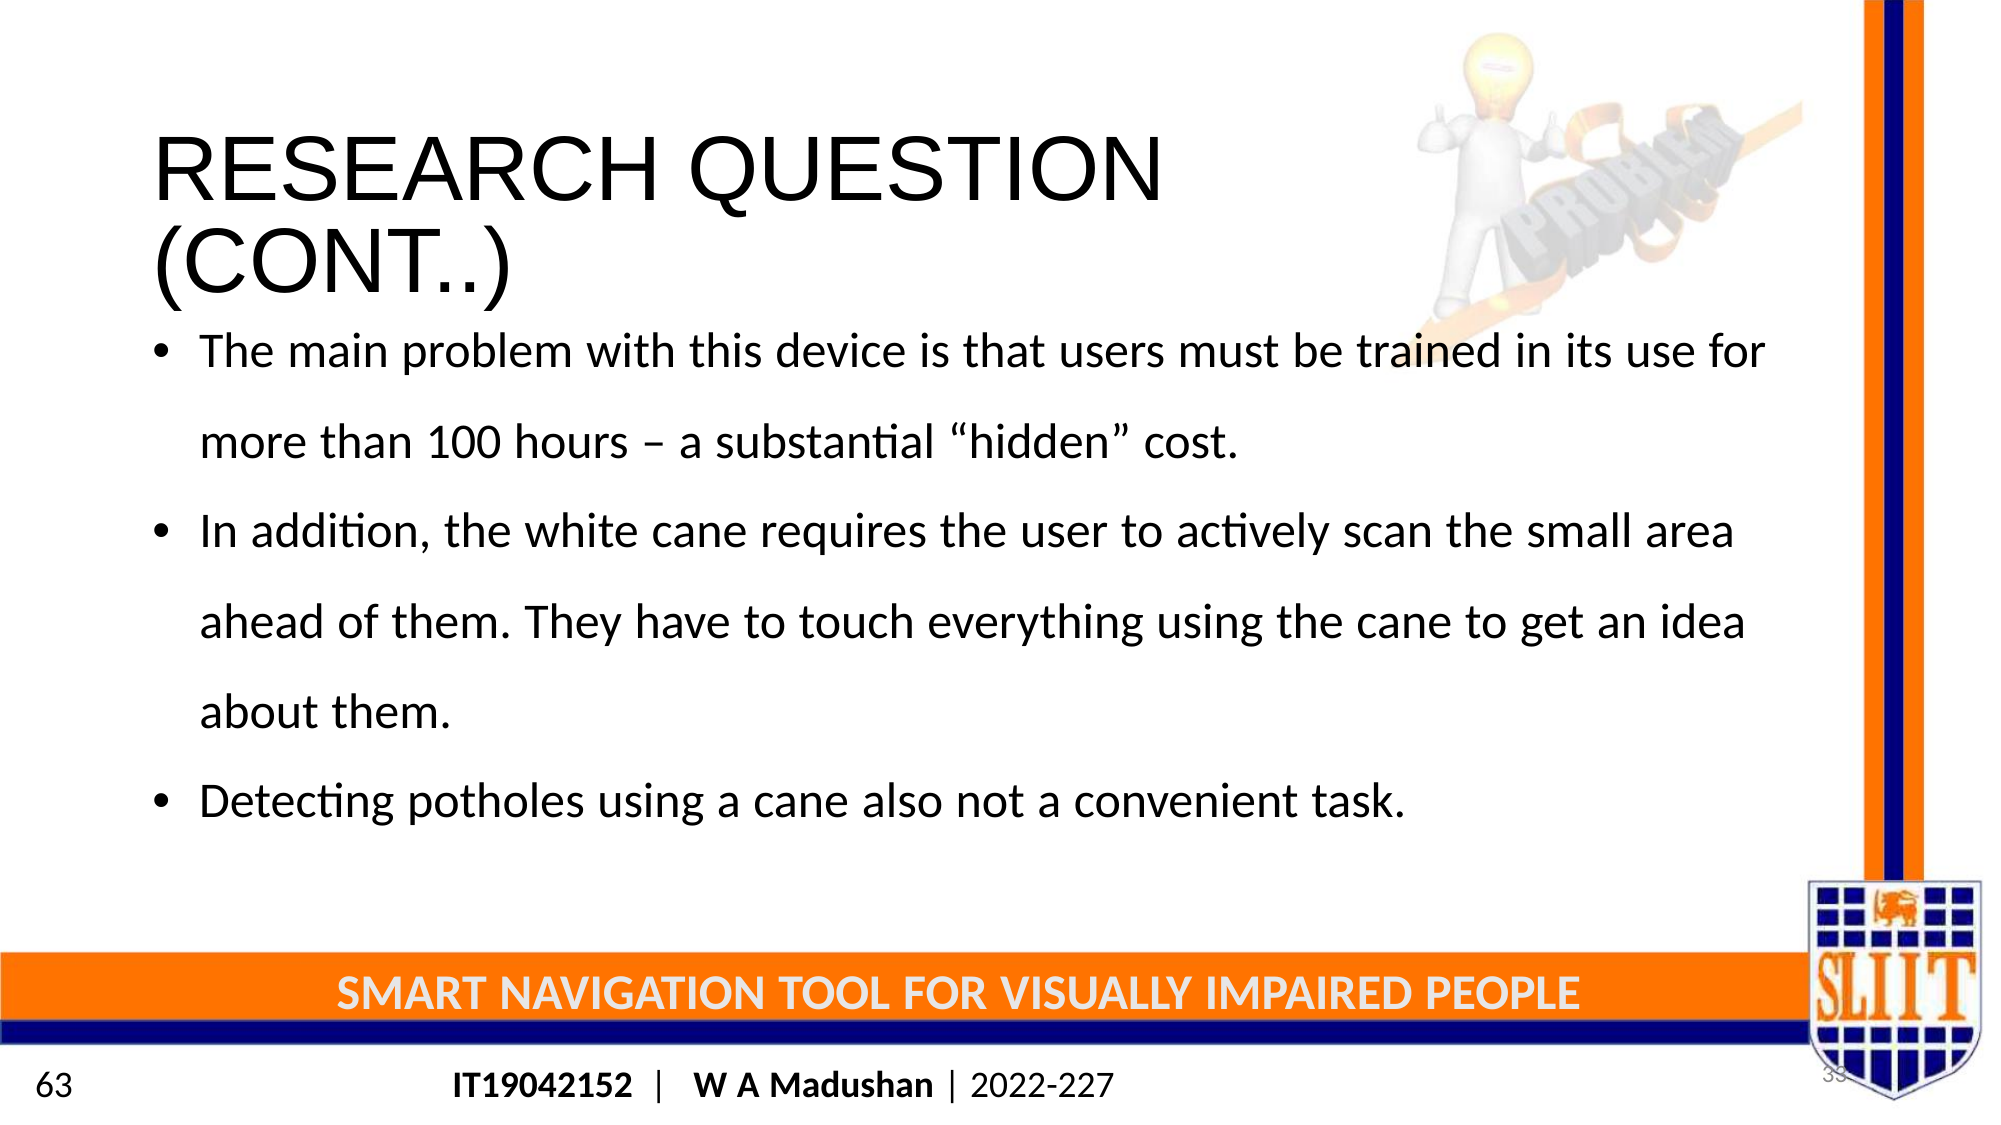

RESEARCH QUESTION (CONT..)
• The main problem with this device is that users must be trained in its use for
more than 100 hours – a substantial “hidden” cost.
• In addition, the white cane requires the user to actively scan the small area
ahead of them. They have to touch everything using the cane to get an idea
about them.
• Detecting potholes using a cane also not a convenient task.
SMART NAVIGATION TOOL FOR VISUALLY IMPAIRED PEOPLE
33
63
IT19042152 | W A Madushan | 2022-227